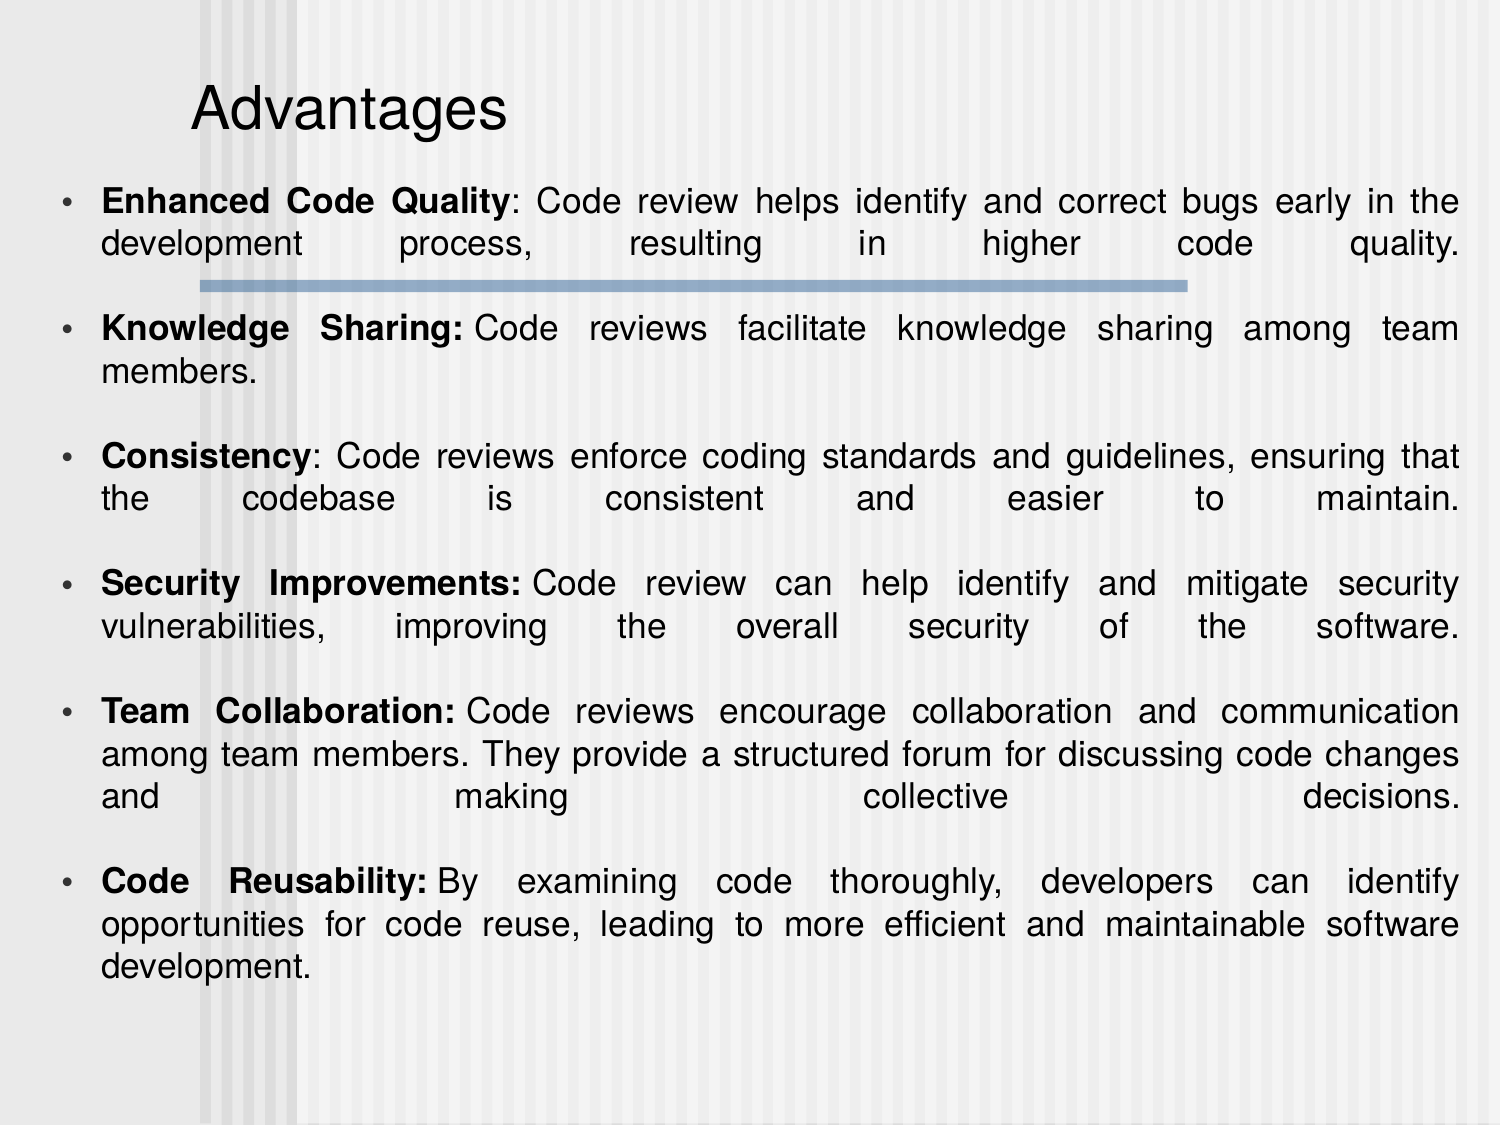

Advantages
Enhanced Code Quality: Code review helps identify and correct bugs early in the development process, resulting in higher code quality.
Knowledge Sharing: Code reviews facilitate knowledge sharing among team members.
Consistency: Code reviews enforce coding standards and guidelines, ensuring that the codebase is consistent and easier to maintain.
Security Improvements: Code review can help identify and mitigate security vulnerabilities, improving the overall security of the software.
Team Collaboration: Code reviews encourage collaboration and communication among team members. They provide a structured forum for discussing code changes and making collective decisions.
Code Reusability: By examining code thoroughly, developers can identify opportunities for code reuse, leading to more efficient and maintainable software development.

24